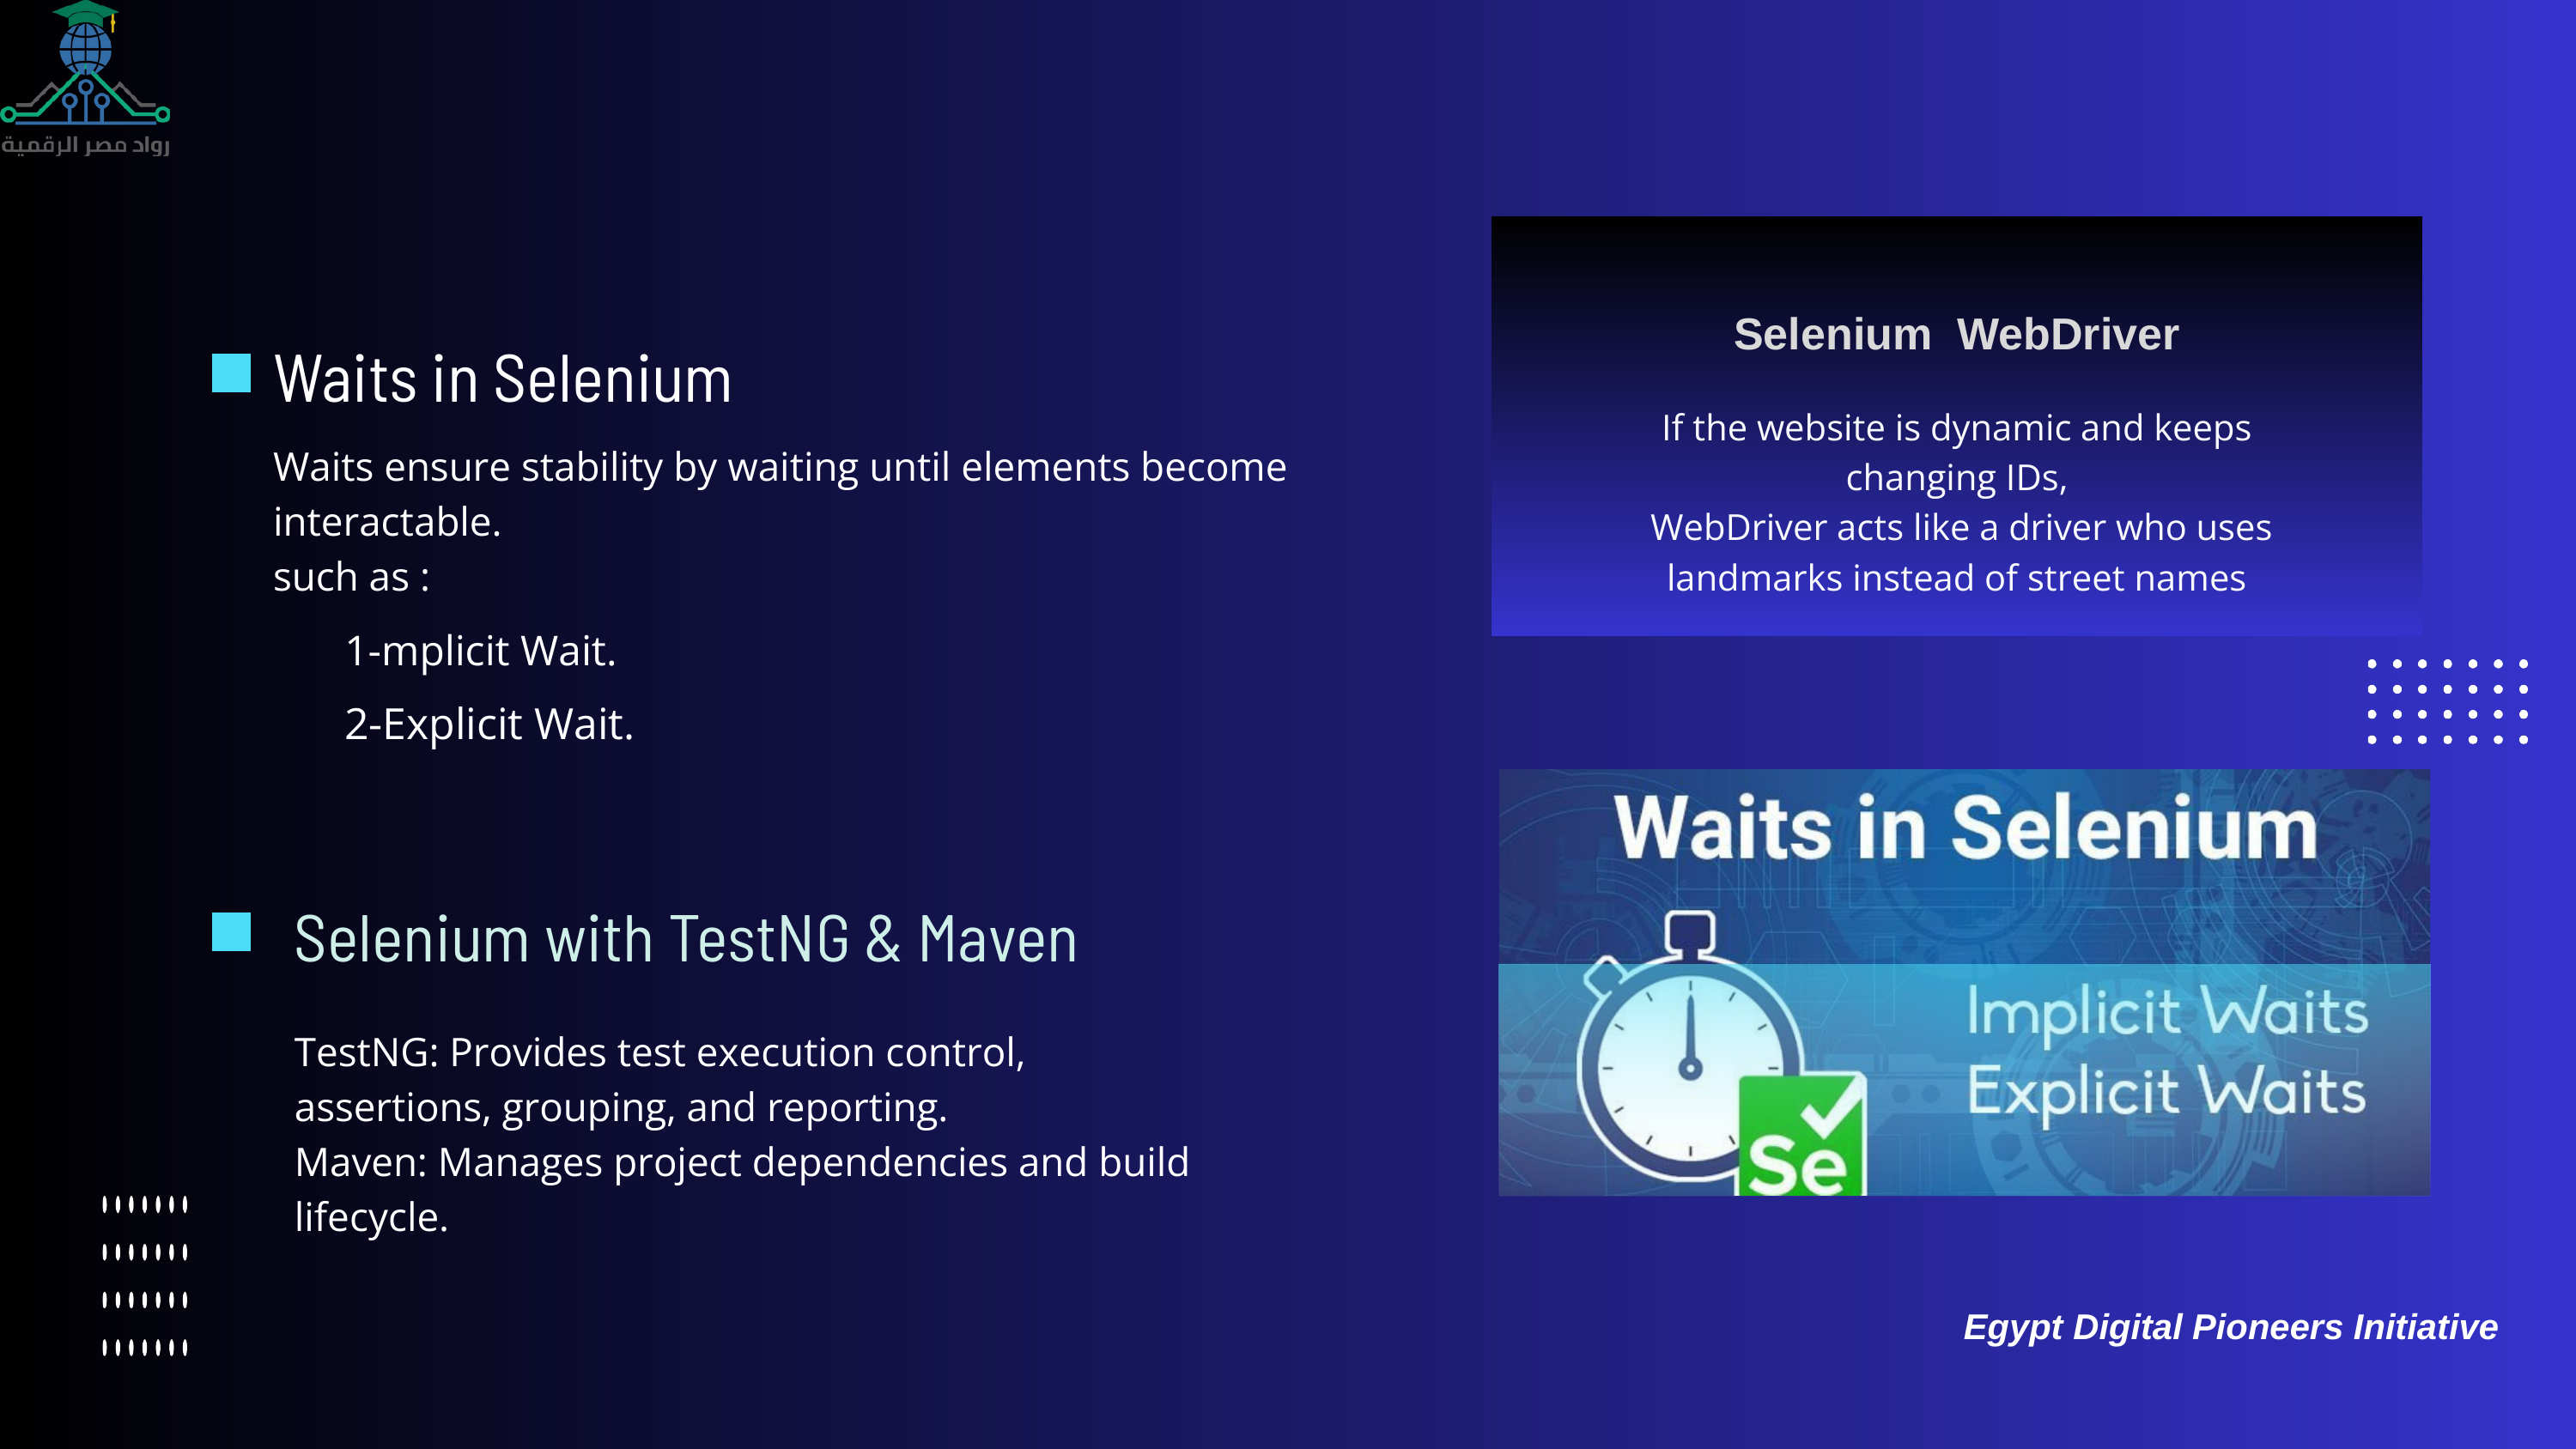

Selenium  WebDriver
Waits in Selenium

If the website is dynamic and keeps changing IDs,
 WebDriver acts like a driver who uses landmarks instead of street names
Waits ensure stability by waiting until elements become interactable.
such as :
1-mplicit Wait.

2-Explicit Wait.

Selenium with TestNG & Maven

TestNG: Provides test execution control, assertions, grouping, and reporting.
Maven: Manages project dependencies and build lifecycle.

Egypt Digital Pioneers Initiative